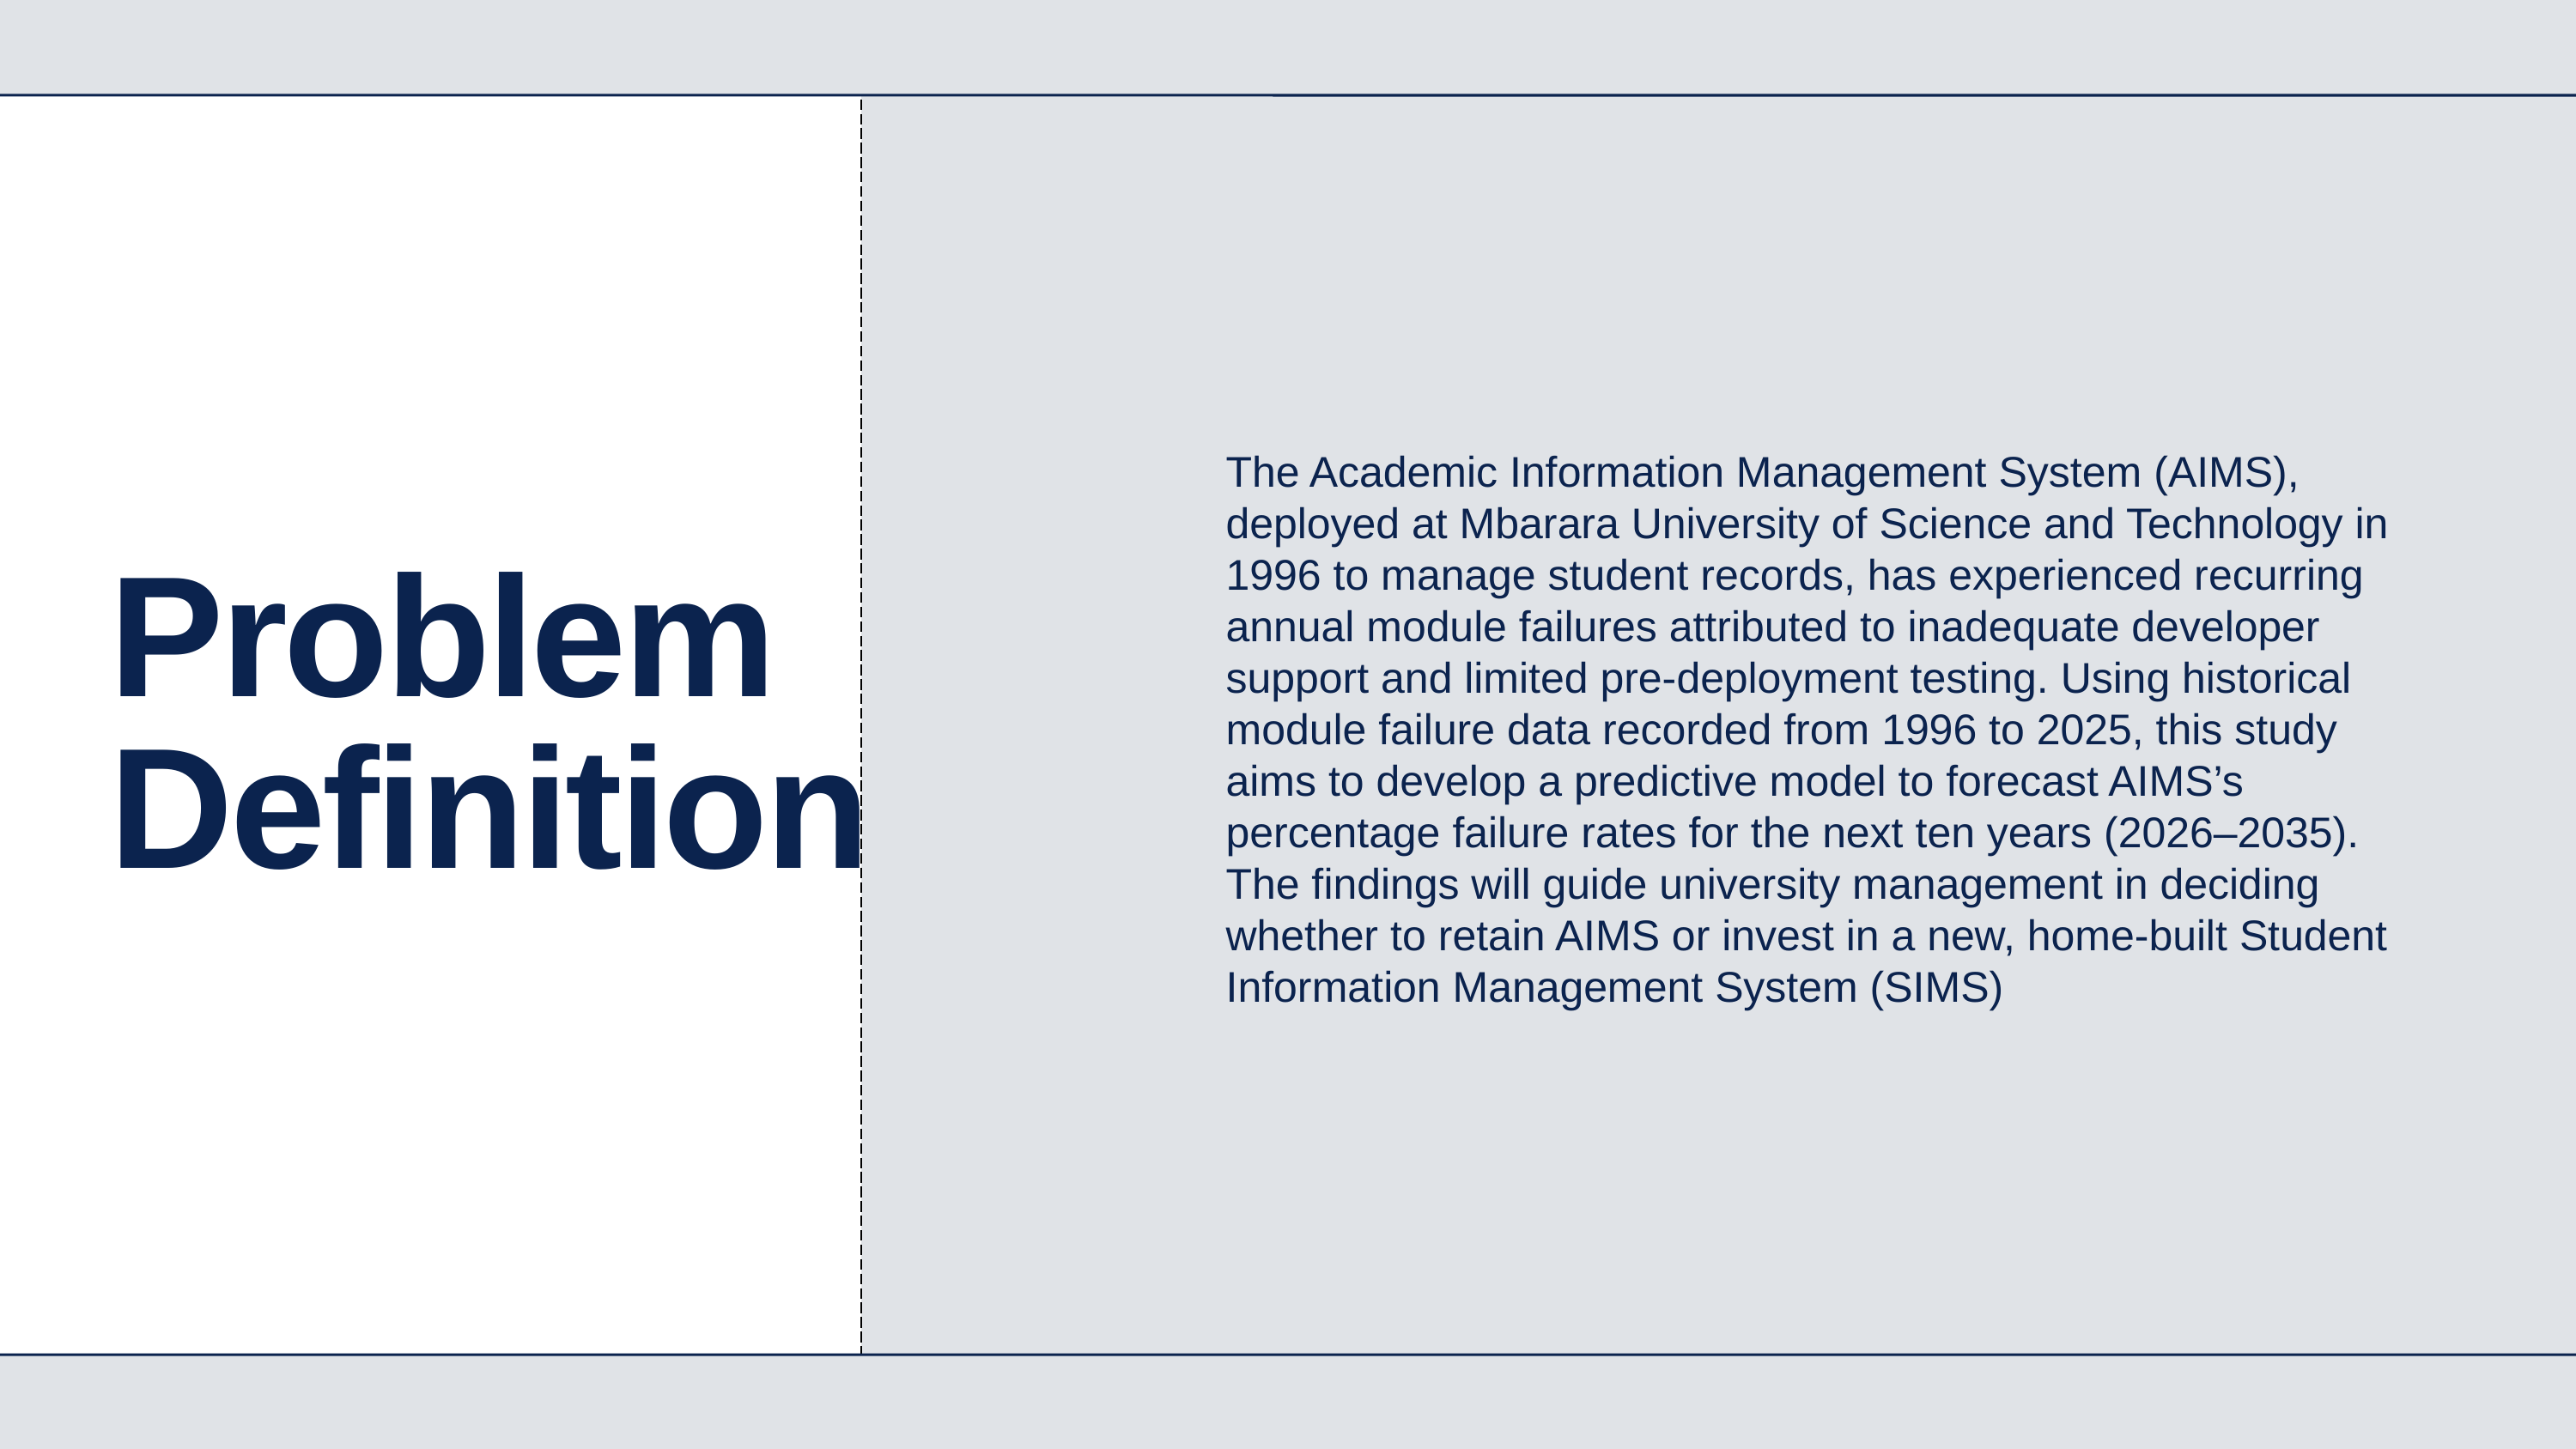

The Academic Information Management System (AIMS), deployed at Mbarara University of Science and Technology in 1996 to manage student records, has experienced recurring annual module failures attributed to inadequate developer support and limited pre-deployment testing. Using historical module failure data recorded from 1996 to 2025, this study aims to develop a predictive model to forecast AIMS’s percentage failure rates for the next ten years (2026–2035). The findings will guide university management in deciding whether to retain AIMS or invest in a new, home-built Student Information Management System (SIMS)
Problem Definition